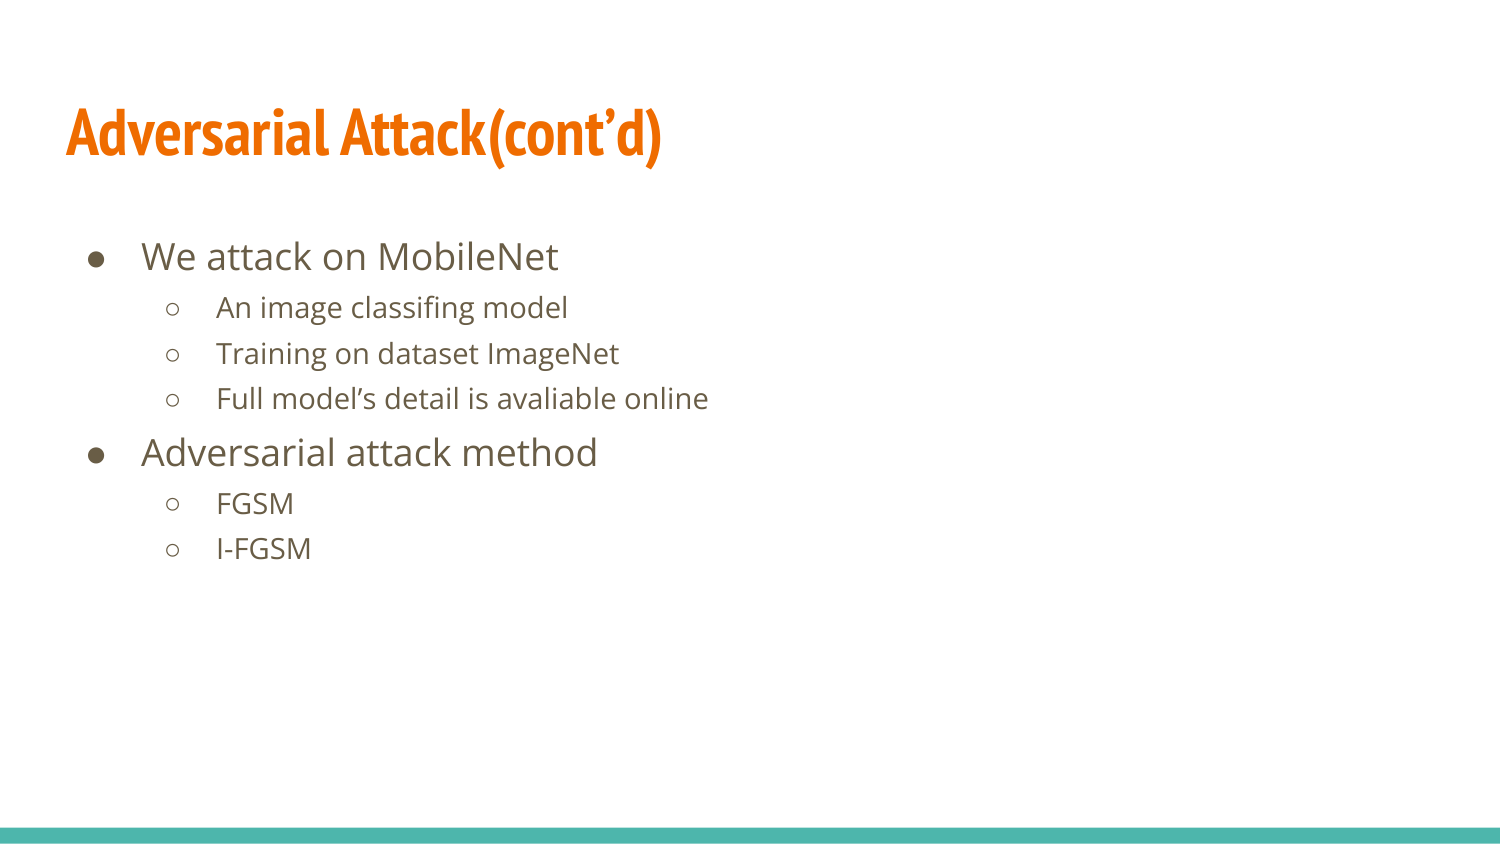

# Adversarial Attack(cont’d)

We attack on MobileNet
An image classifing model
Training on dataset ImageNet
Full model’s detail is avaliable online
Adversarial attack method
FGSM
I-FGSM